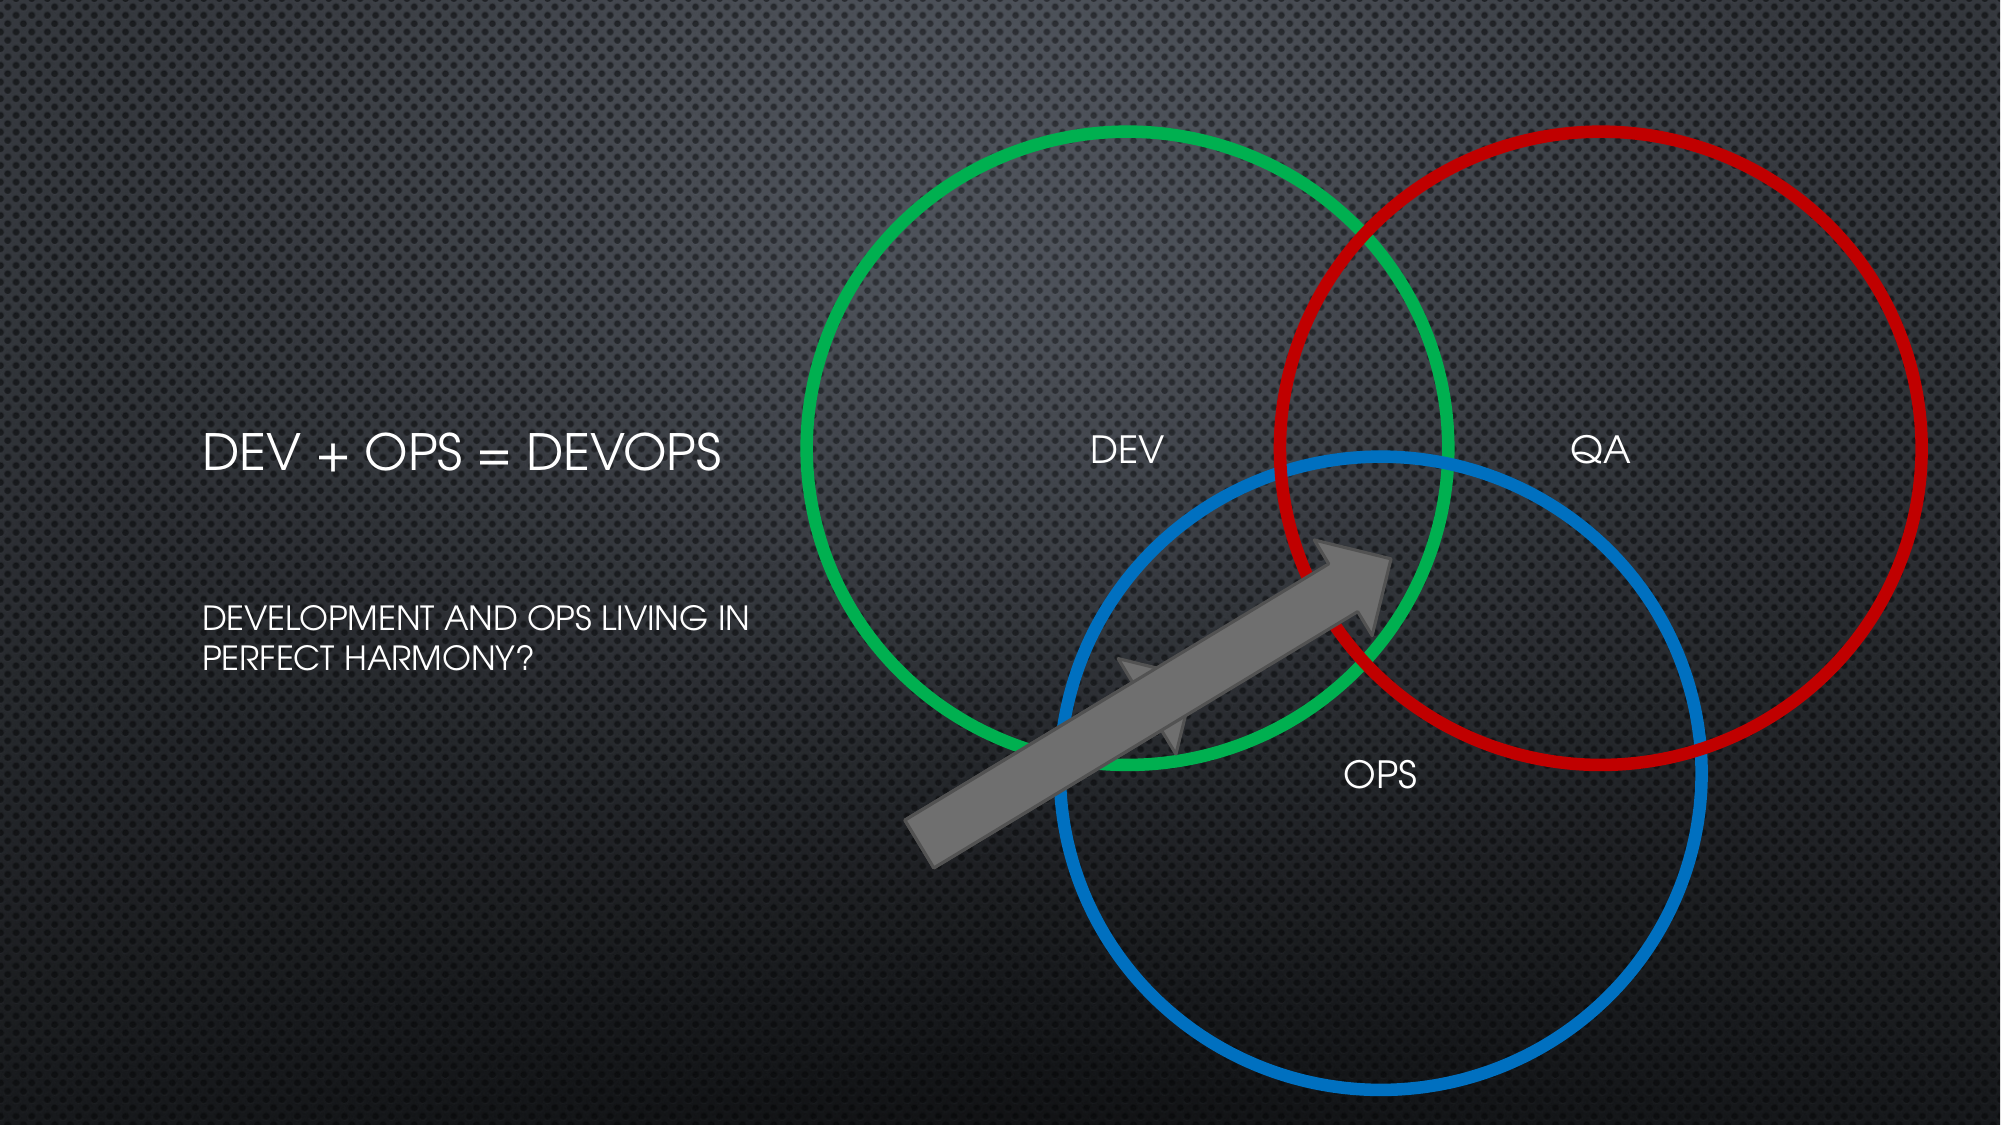

DEV
QA
# Dev + Ops = DevOps
OPS
Development and Ops living in perfect harmony?